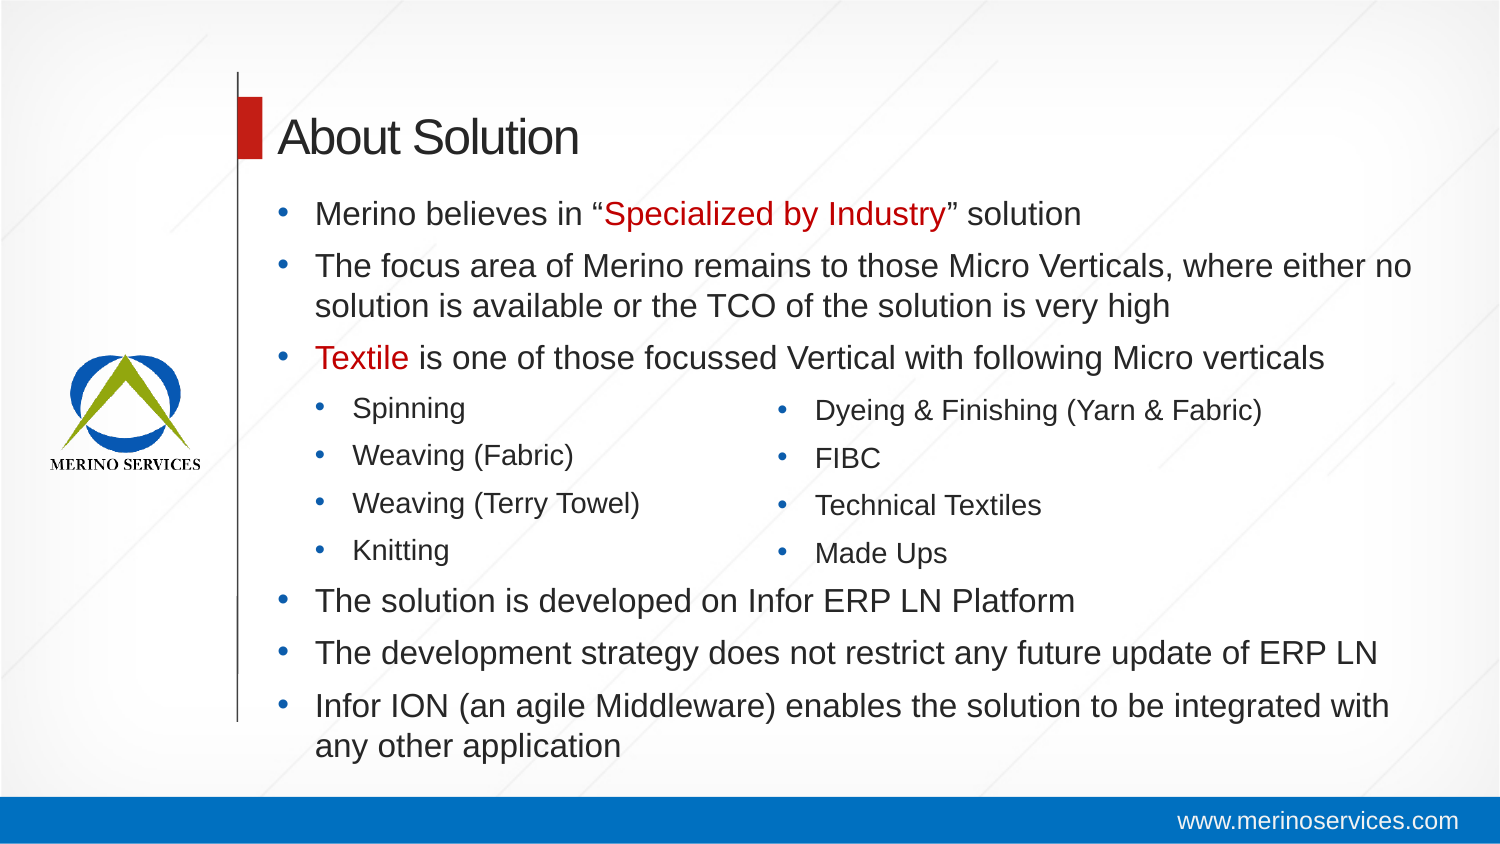

# About Solution
Merino believes in “Specialized by Industry” solution
The focus area of Merino remains to those Micro Verticals, where either no solution is available or the TCO of the solution is very high
Textile is one of those focussed Vertical with following Micro verticals
Spinning
Weaving (Fabric)
Weaving (Terry Towel)
Knitting
The solution is developed on Infor ERP LN Platform
The development strategy does not restrict any future update of ERP LN
Infor ION (an agile Middleware) enables the solution to be integrated with any other application
Dyeing & Finishing (Yarn & Fabric)
FIBC
Technical Textiles
Made Ups